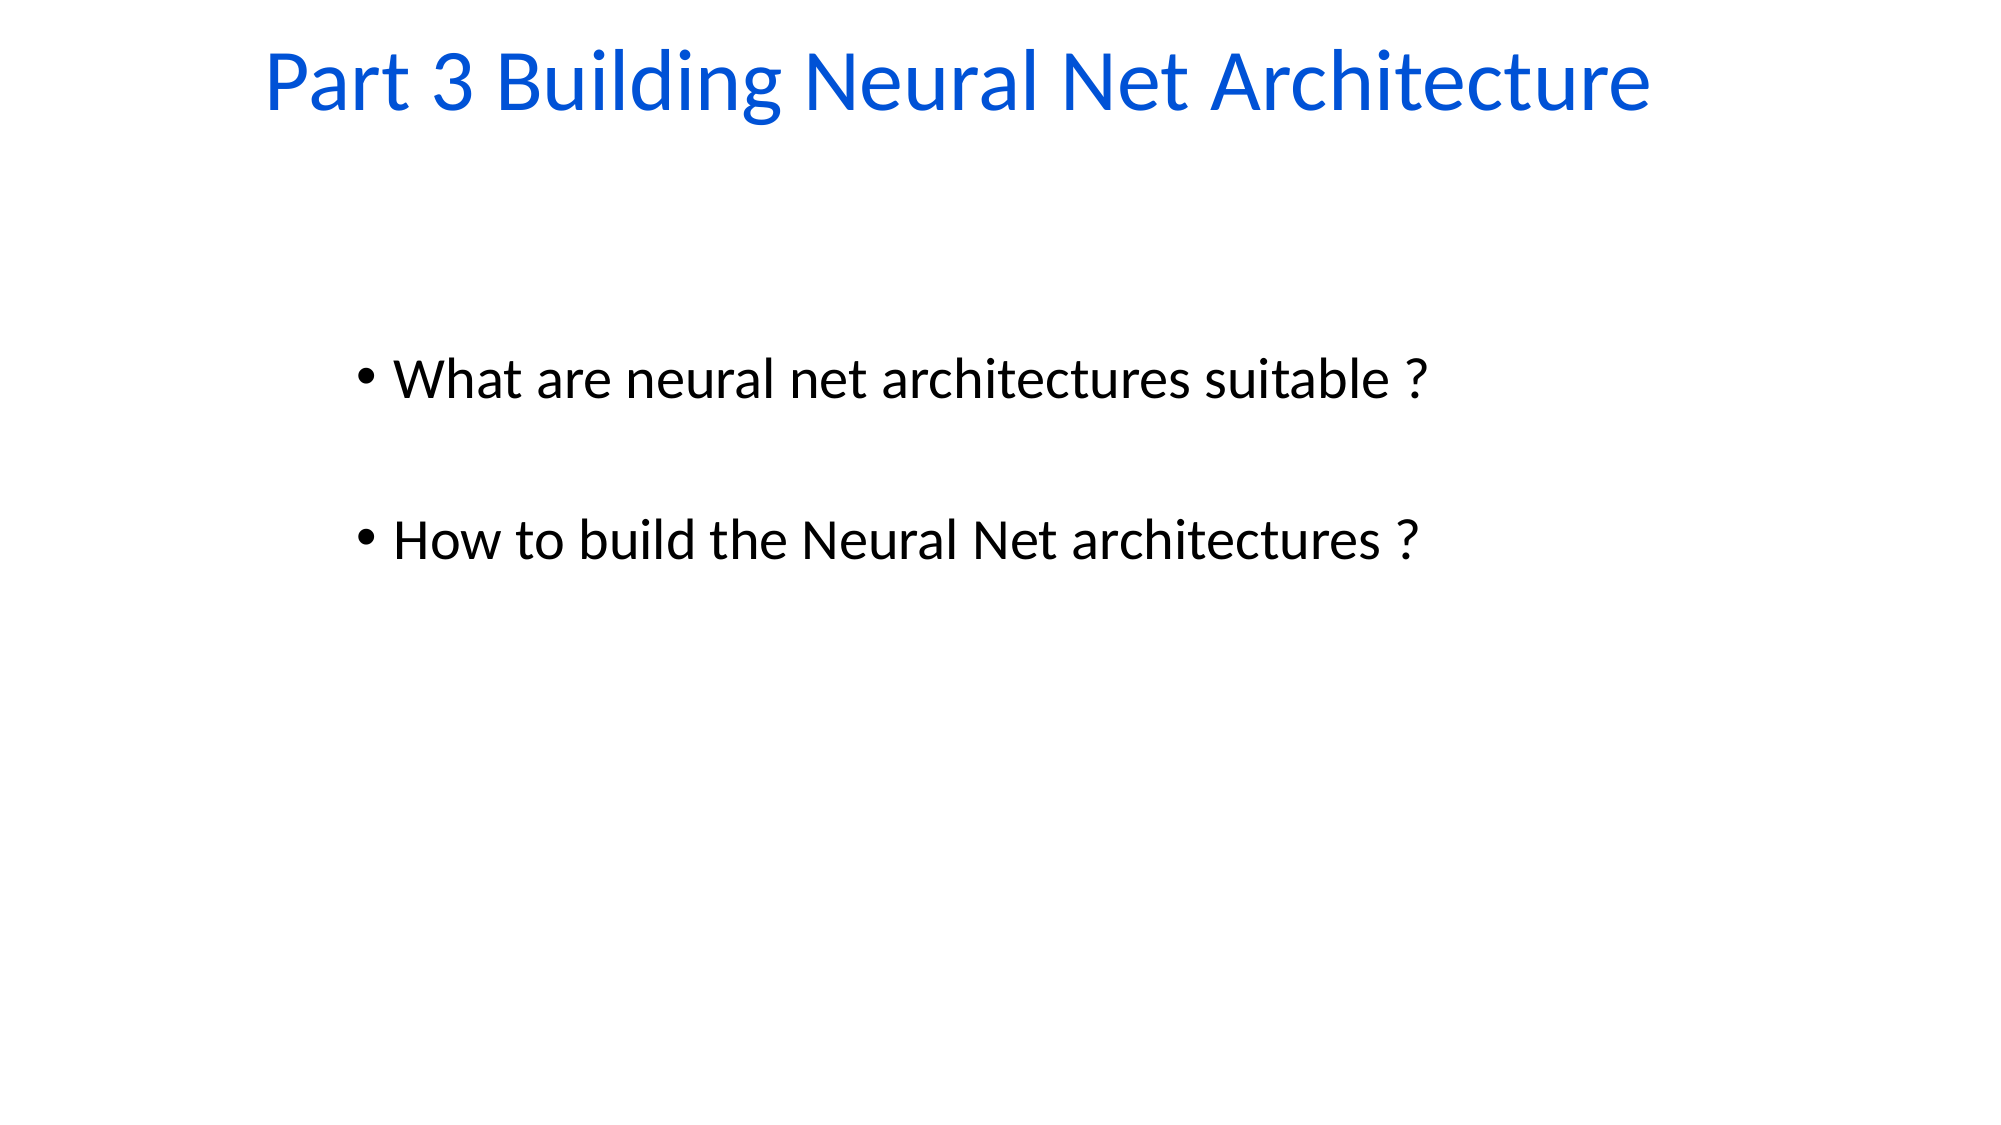

# Part 3 Building Neural Net Architecture
What are neural net architectures suitable ?
How to build the Neural Net architectures ?